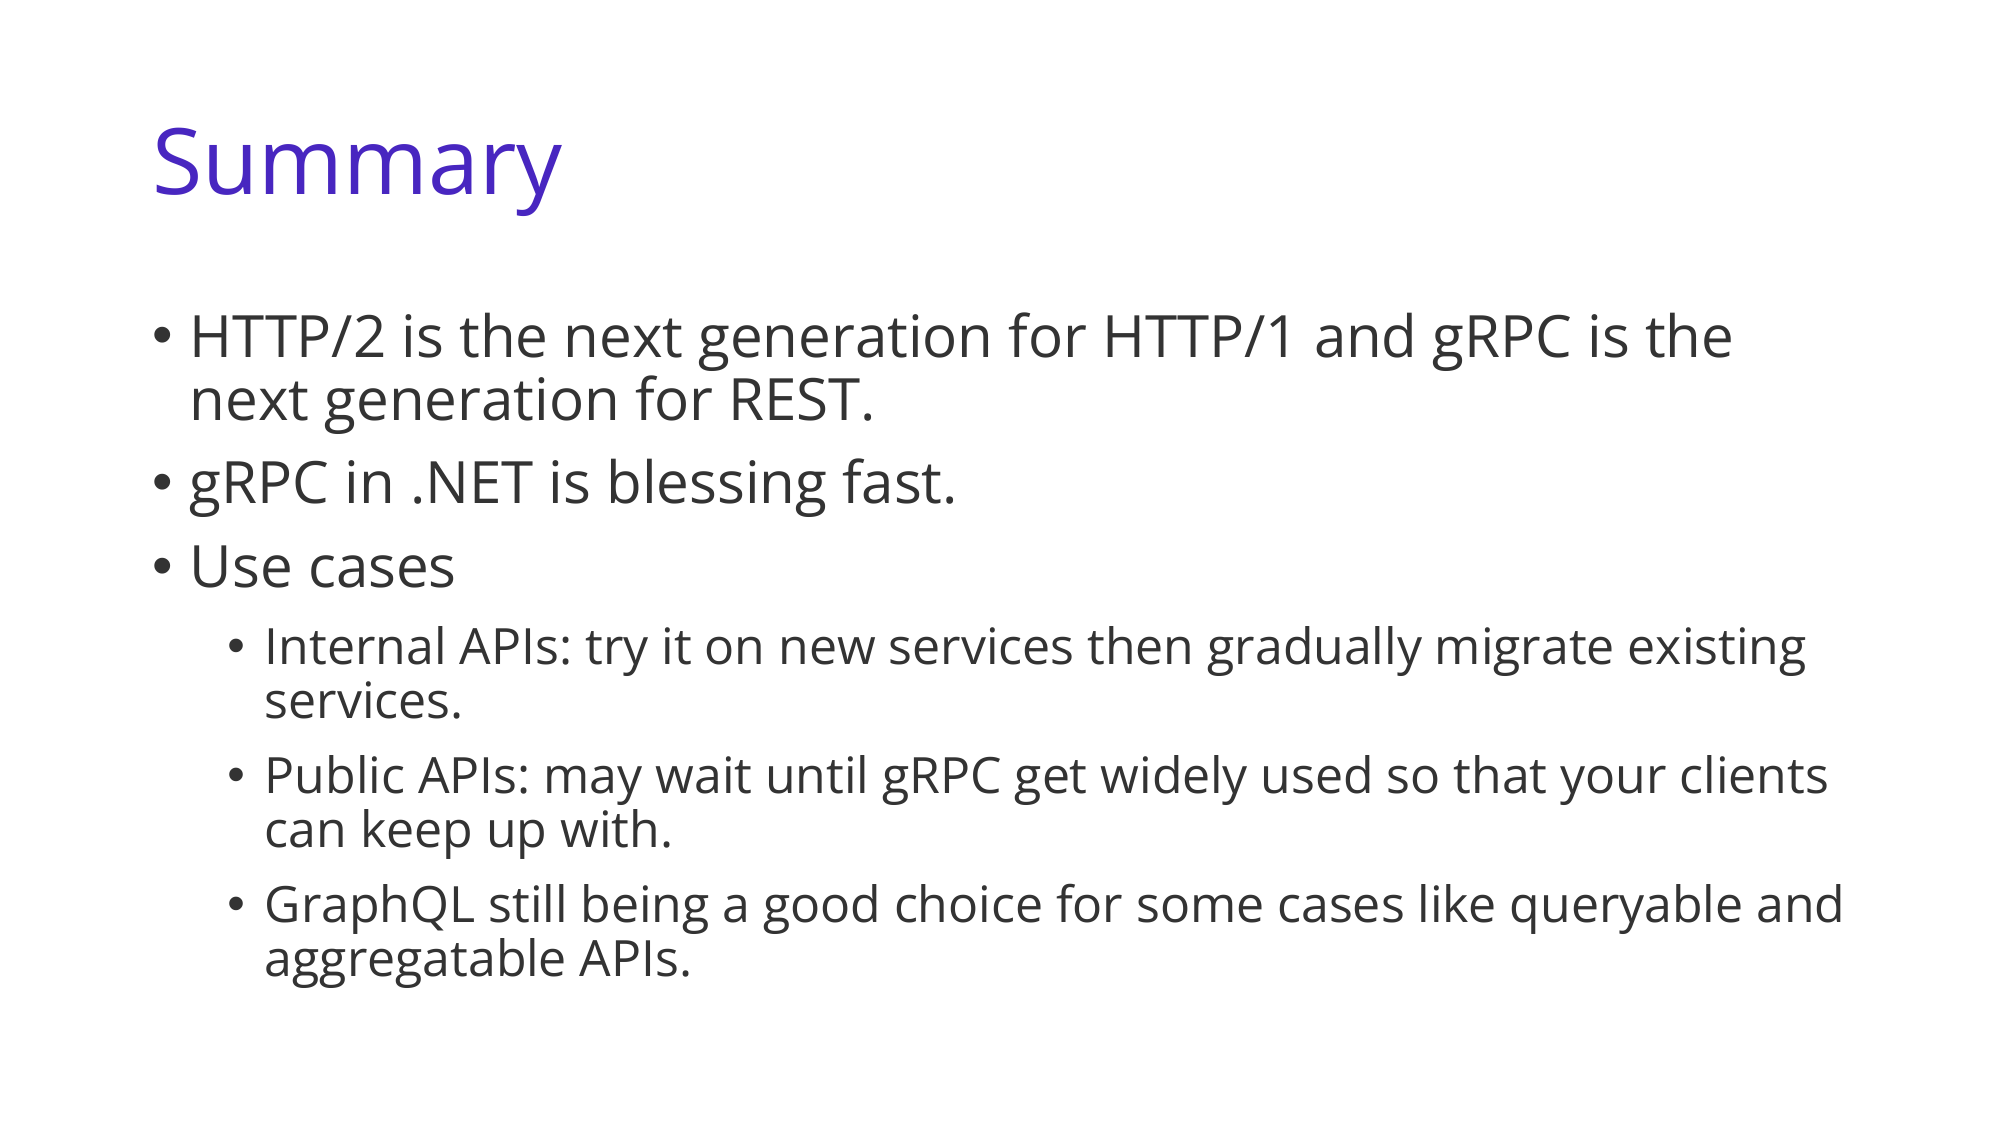

# Summary
HTTP/2 is the next generation for HTTP/1 and gRPC is the next generation for REST.
gRPC in .NET is blessing fast.
Use cases
Internal APIs: try it on new services then gradually migrate existing services.
Public APIs: may wait until gRPC get widely used so that your clients can keep up with.
GraphQL still being a good choice for some cases like queryable and aggregatable APIs.